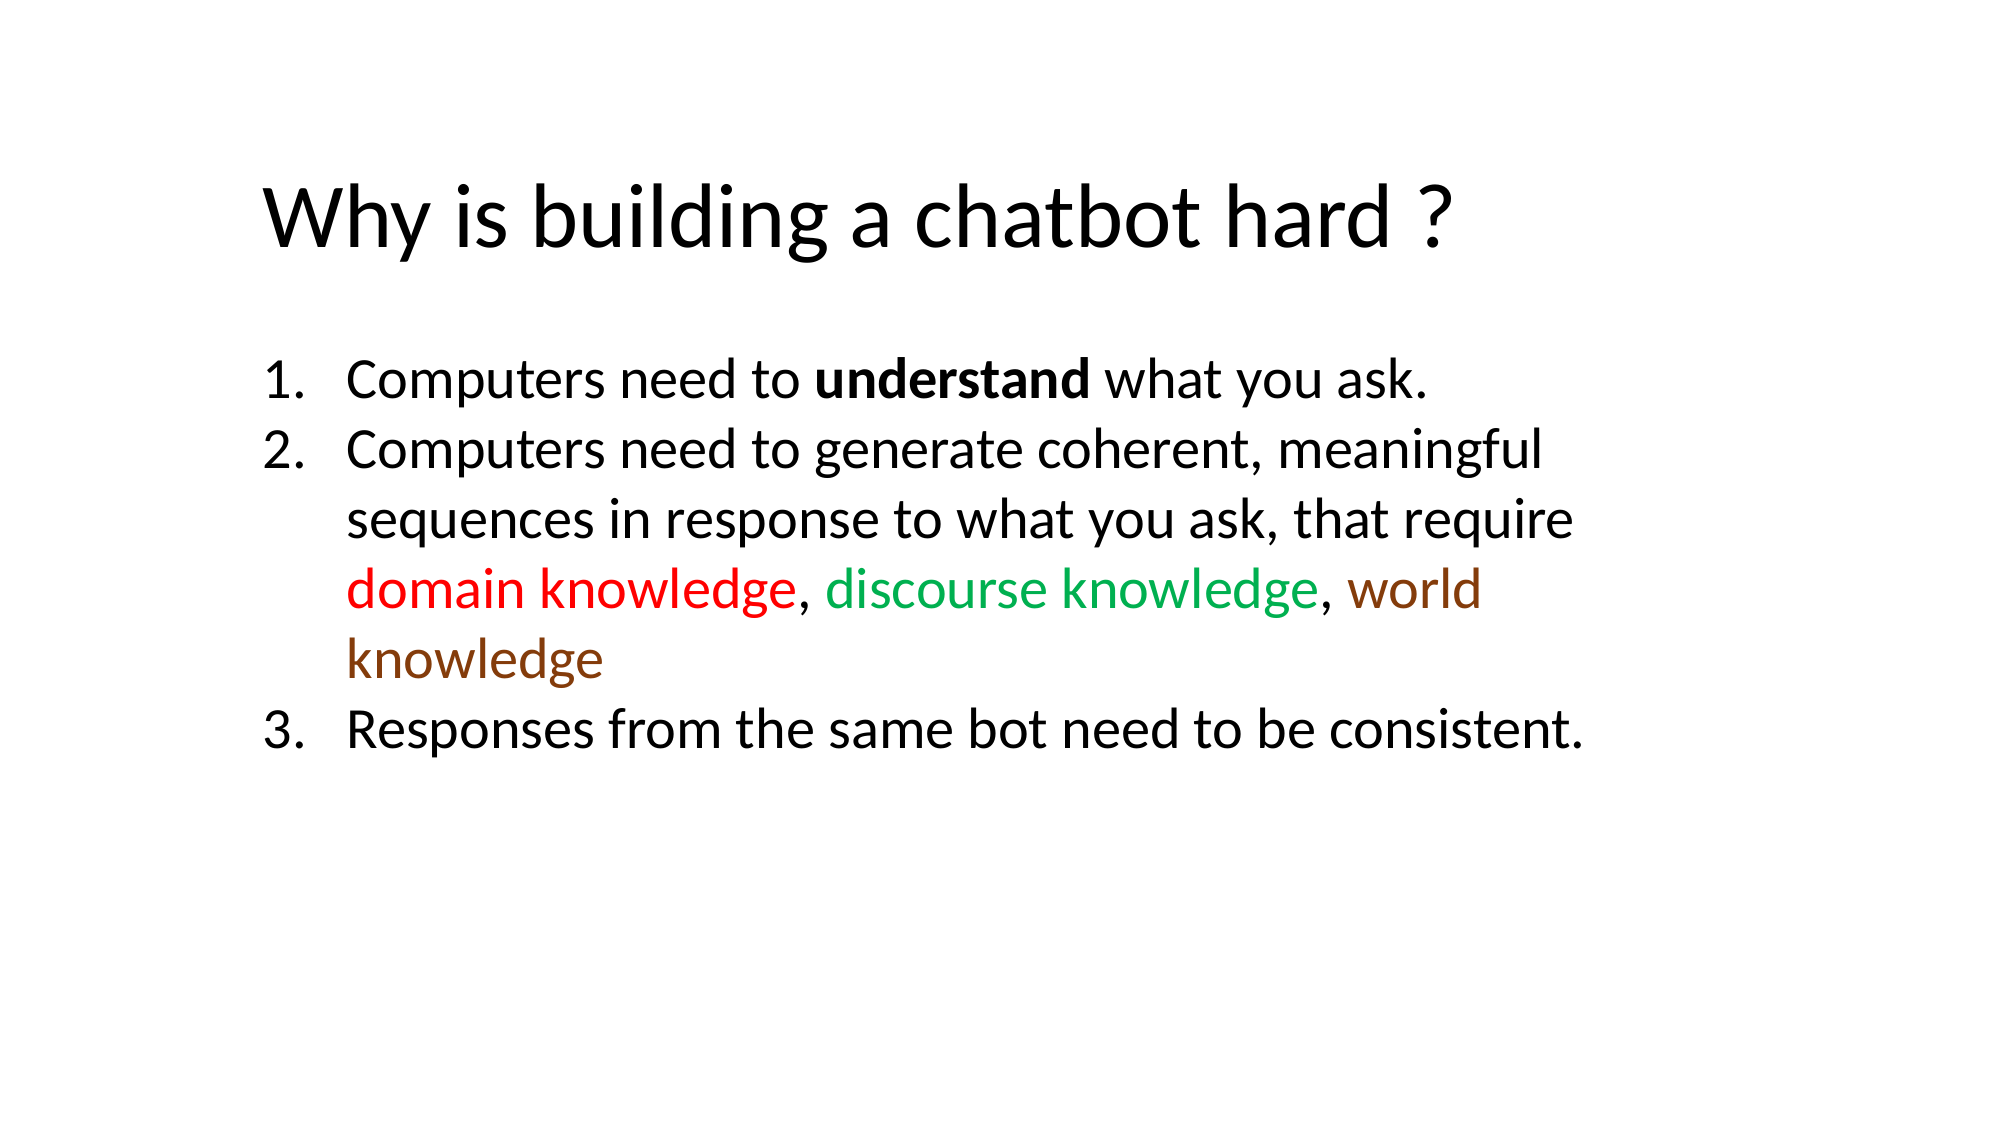

Why is building a chatbot hard ?
Computers need to understand what you ask.
Computers need to generate coherent, meaningful sequences in response to what you ask, that require domain knowledge, discourse knowledge, world knowledge
Responses from the same bot need to be consistent.